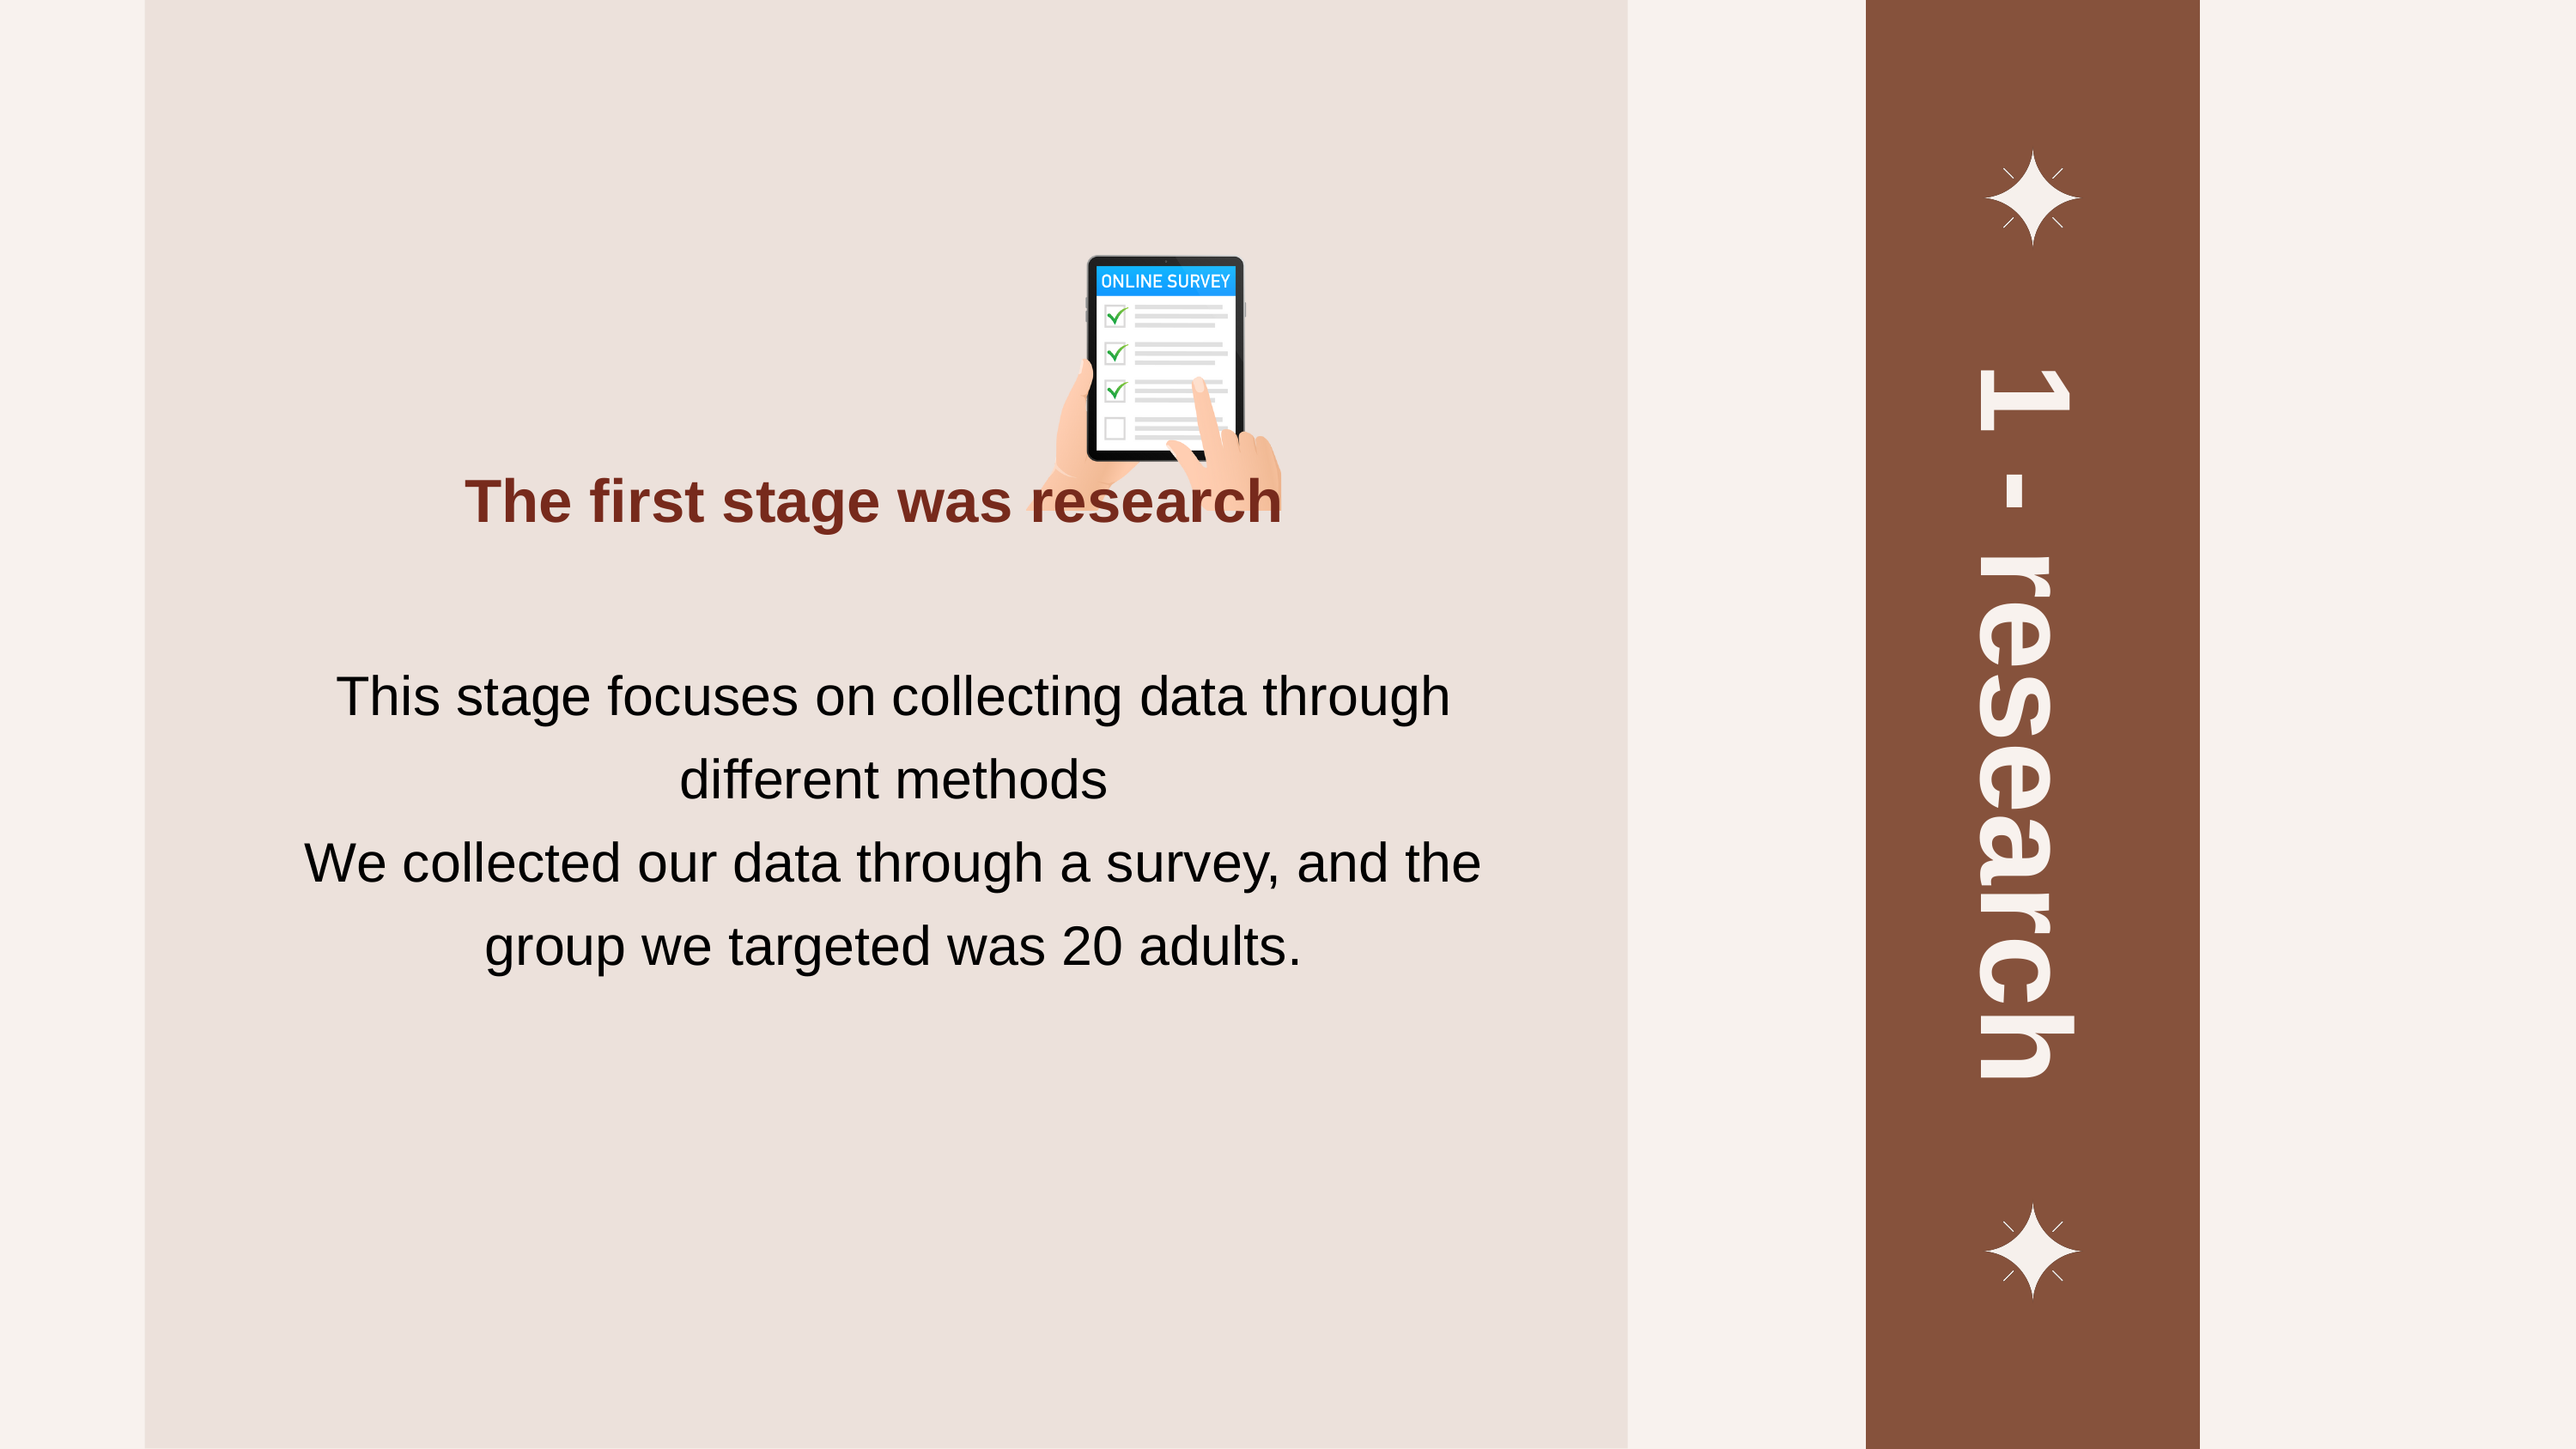

The first stage was research

1 - research

This stage focuses on collecting data through different methods
We collected our data through a survey, and the group we targeted was 20 adults.